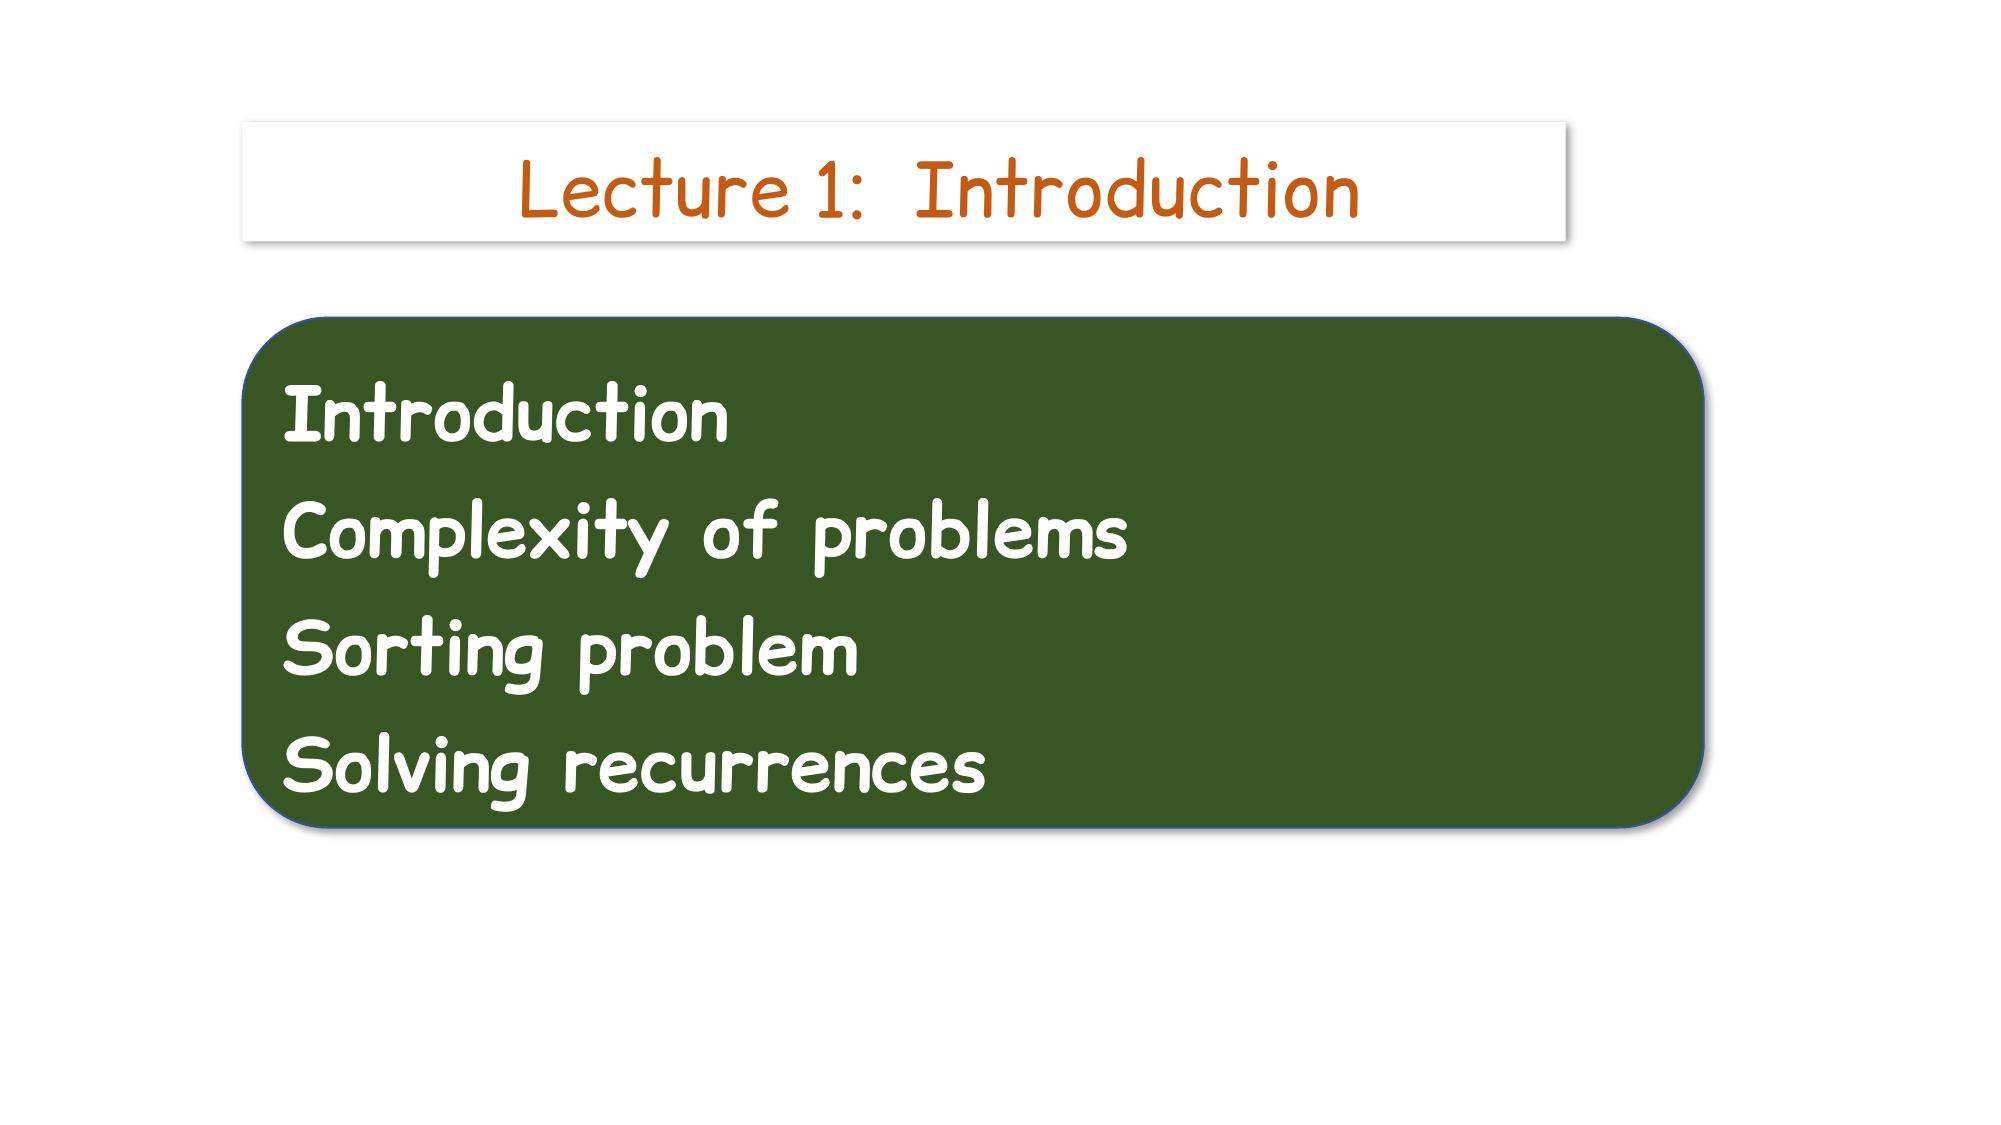

Lecture 1:  Introduction
Introduction
Complexity of problems
Sorting problem
Solving recurrences